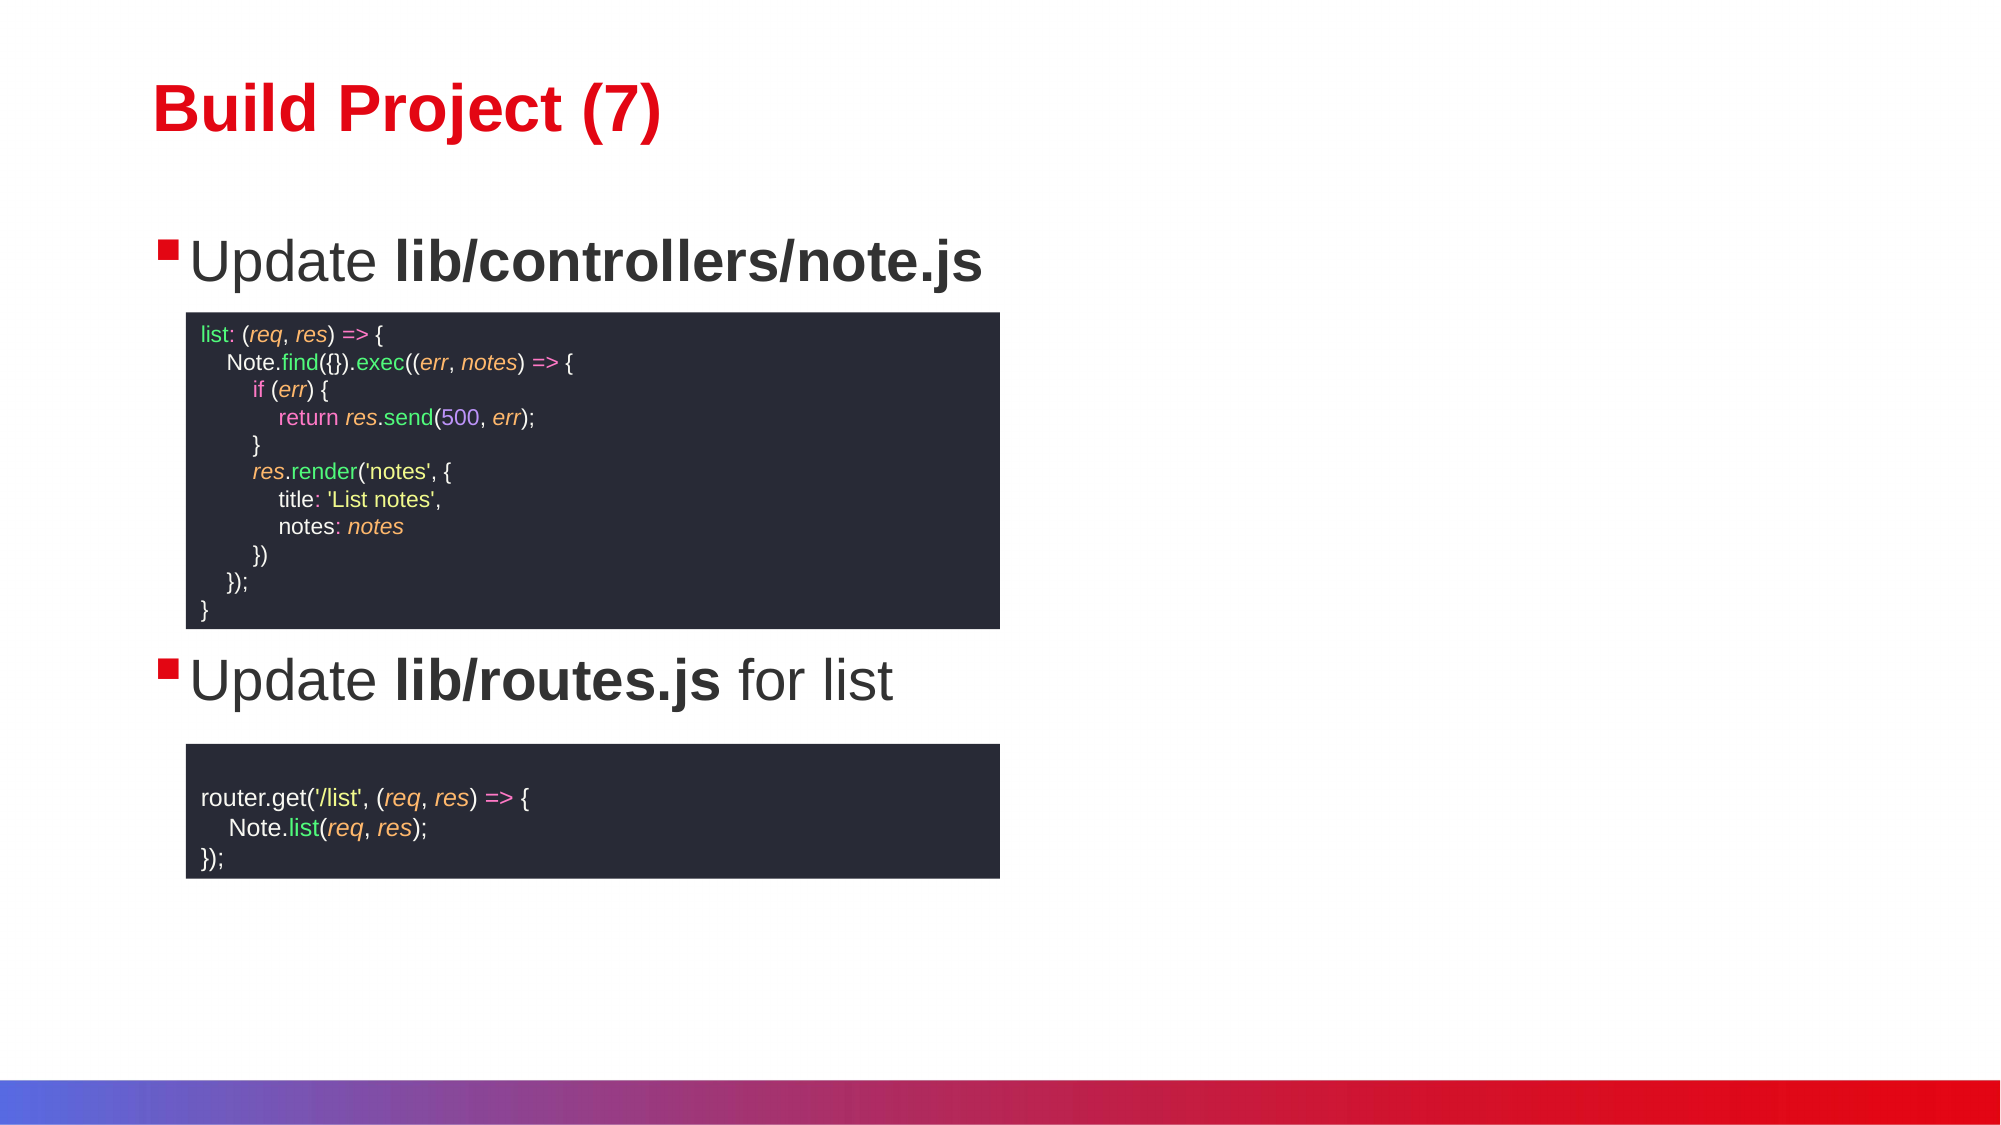

# Build Project (7)
Update lib/controllers/note.js

Update lib/routes.js for list

list: (req, res) => {
    Note.find({}).exec((err, notes) => {
        if (err) {
            return res.send(500, err);
        }
        res.render('notes', {
            title: 'List notes',
            notes: notes
        })
    });
}
router.get('/list', (req, res) => {
    Note.list(req, res);
});